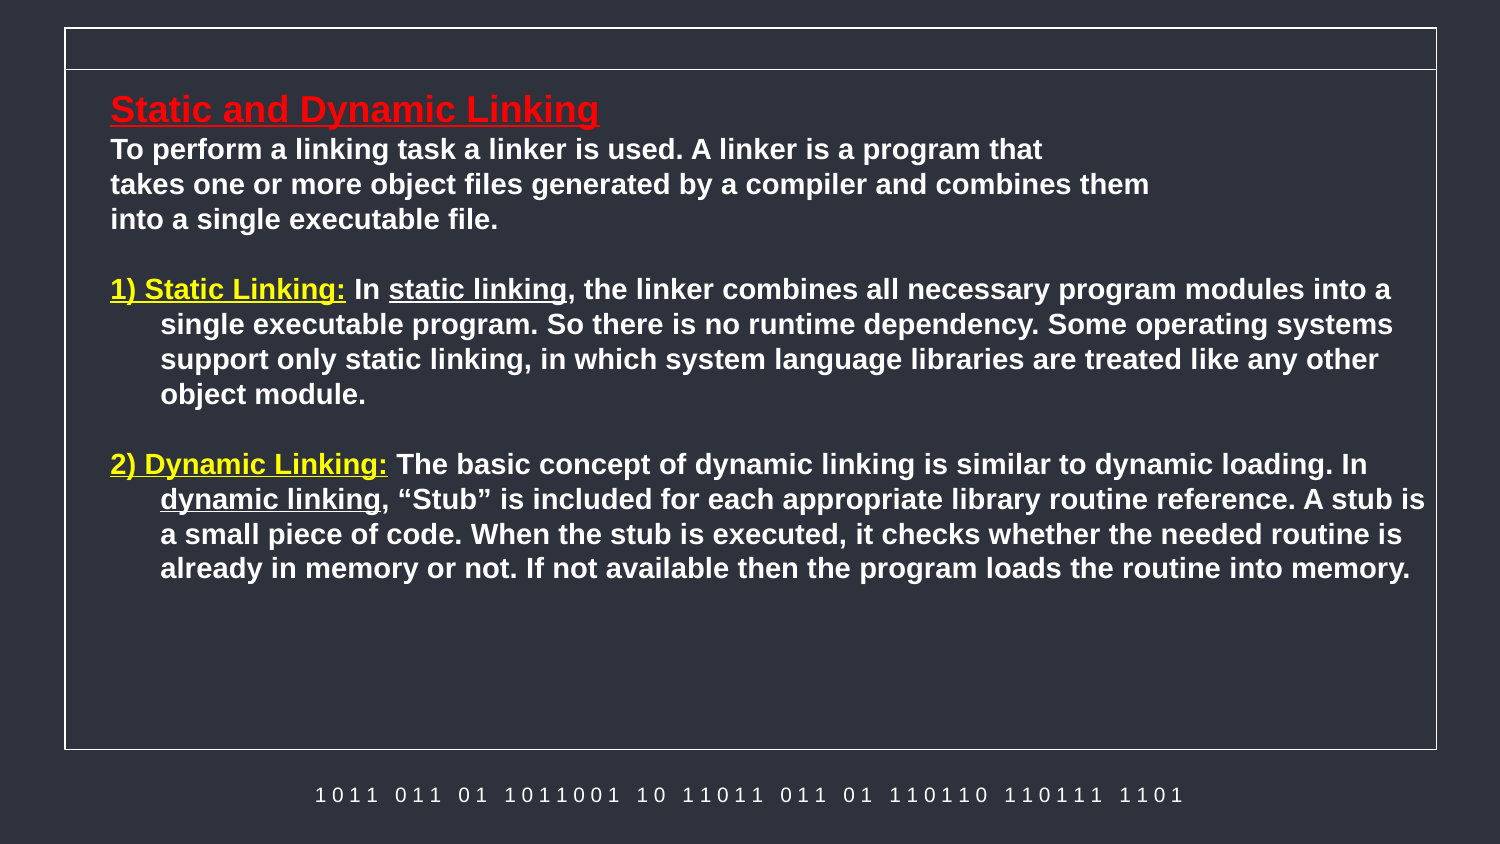

Static and Dynamic Linking
To perform a linking task a linker is used. A linker is a program that
takes one or more object files generated by a compiler and combines them
into a single executable file.

1) Static Linking: In static linking, the linker combines all necessary program modules into a single executable program. So there is no runtime dependency. Some operating systems support only static linking, in which system language libraries are treated like any other object module.

2) Dynamic Linking: The basic concept of dynamic linking is similar to dynamic loading. In dynamic linking, “Stub” is included for each appropriate library routine reference. A stub is a small piece of code. When the stub is executed, it checks whether the needed routine is already in memory or not. If not available then the program loads the routine into memory.